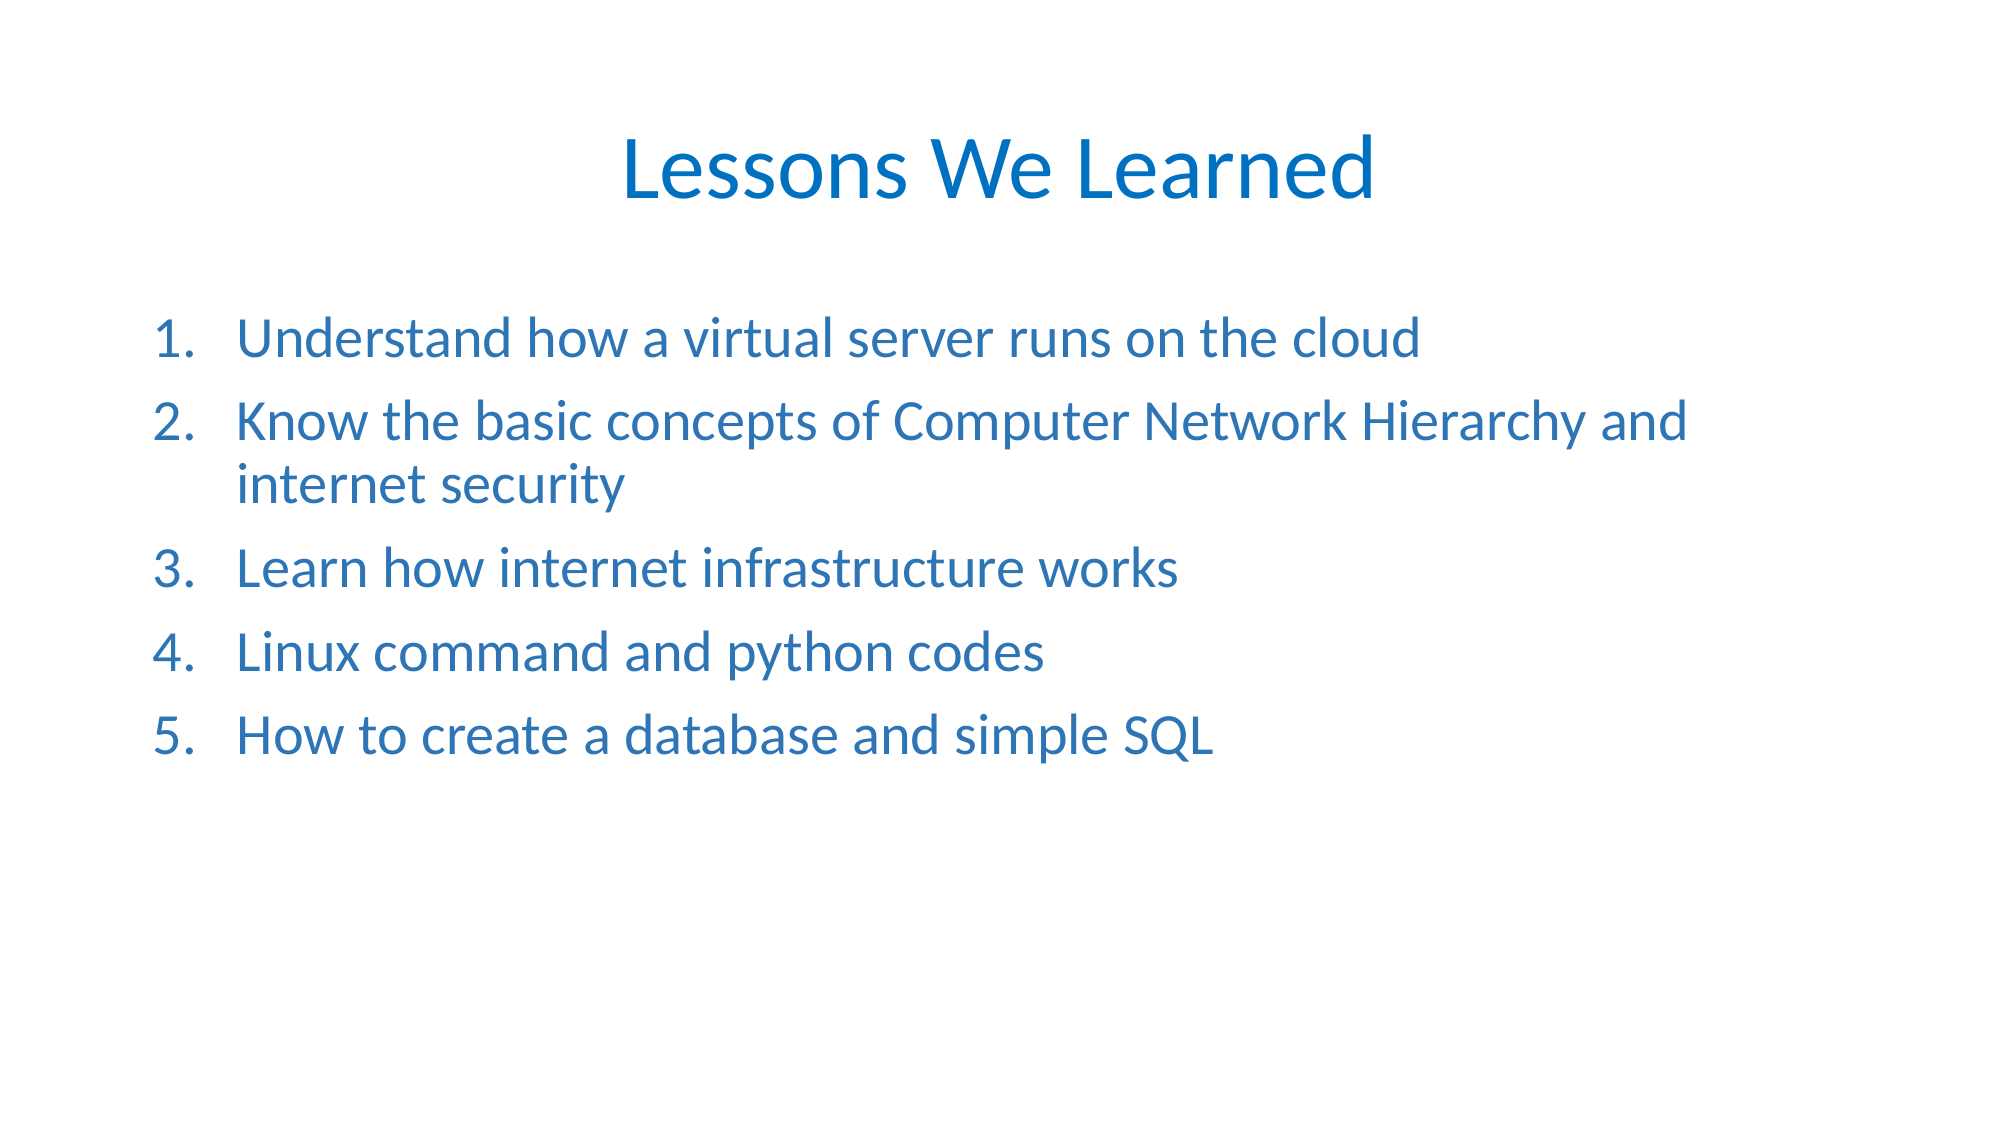

# Lessons We Learned
Understand how a virtual server runs on the cloud
Know the basic concepts of Computer Network Hierarchy and internet security
Learn how internet infrastructure works
Linux command and python codes
How to create a database and simple SQL